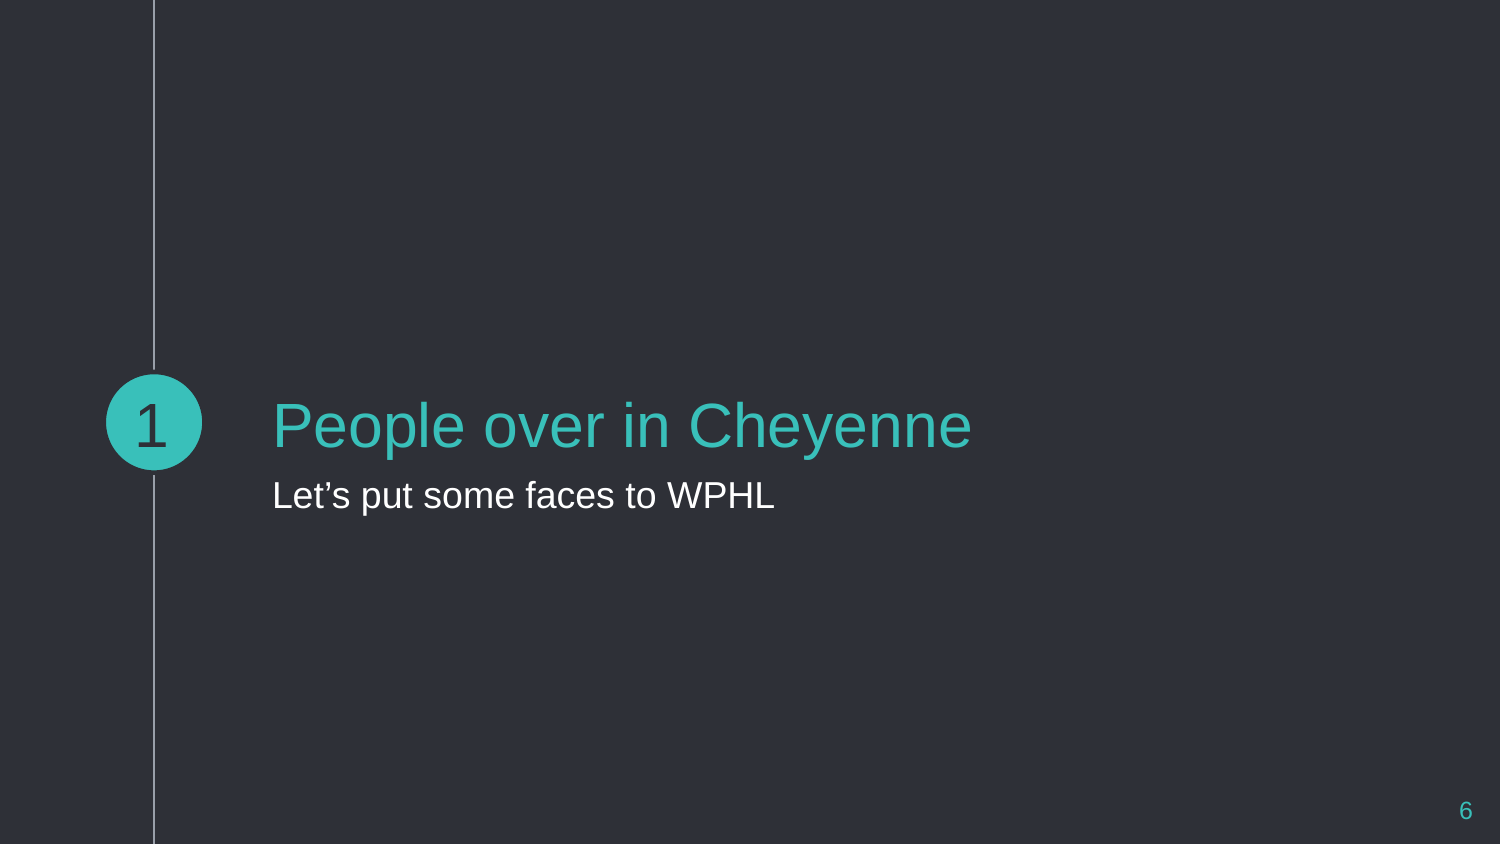

1
# People over in Cheyenne
Let’s put some faces to WPHL
6